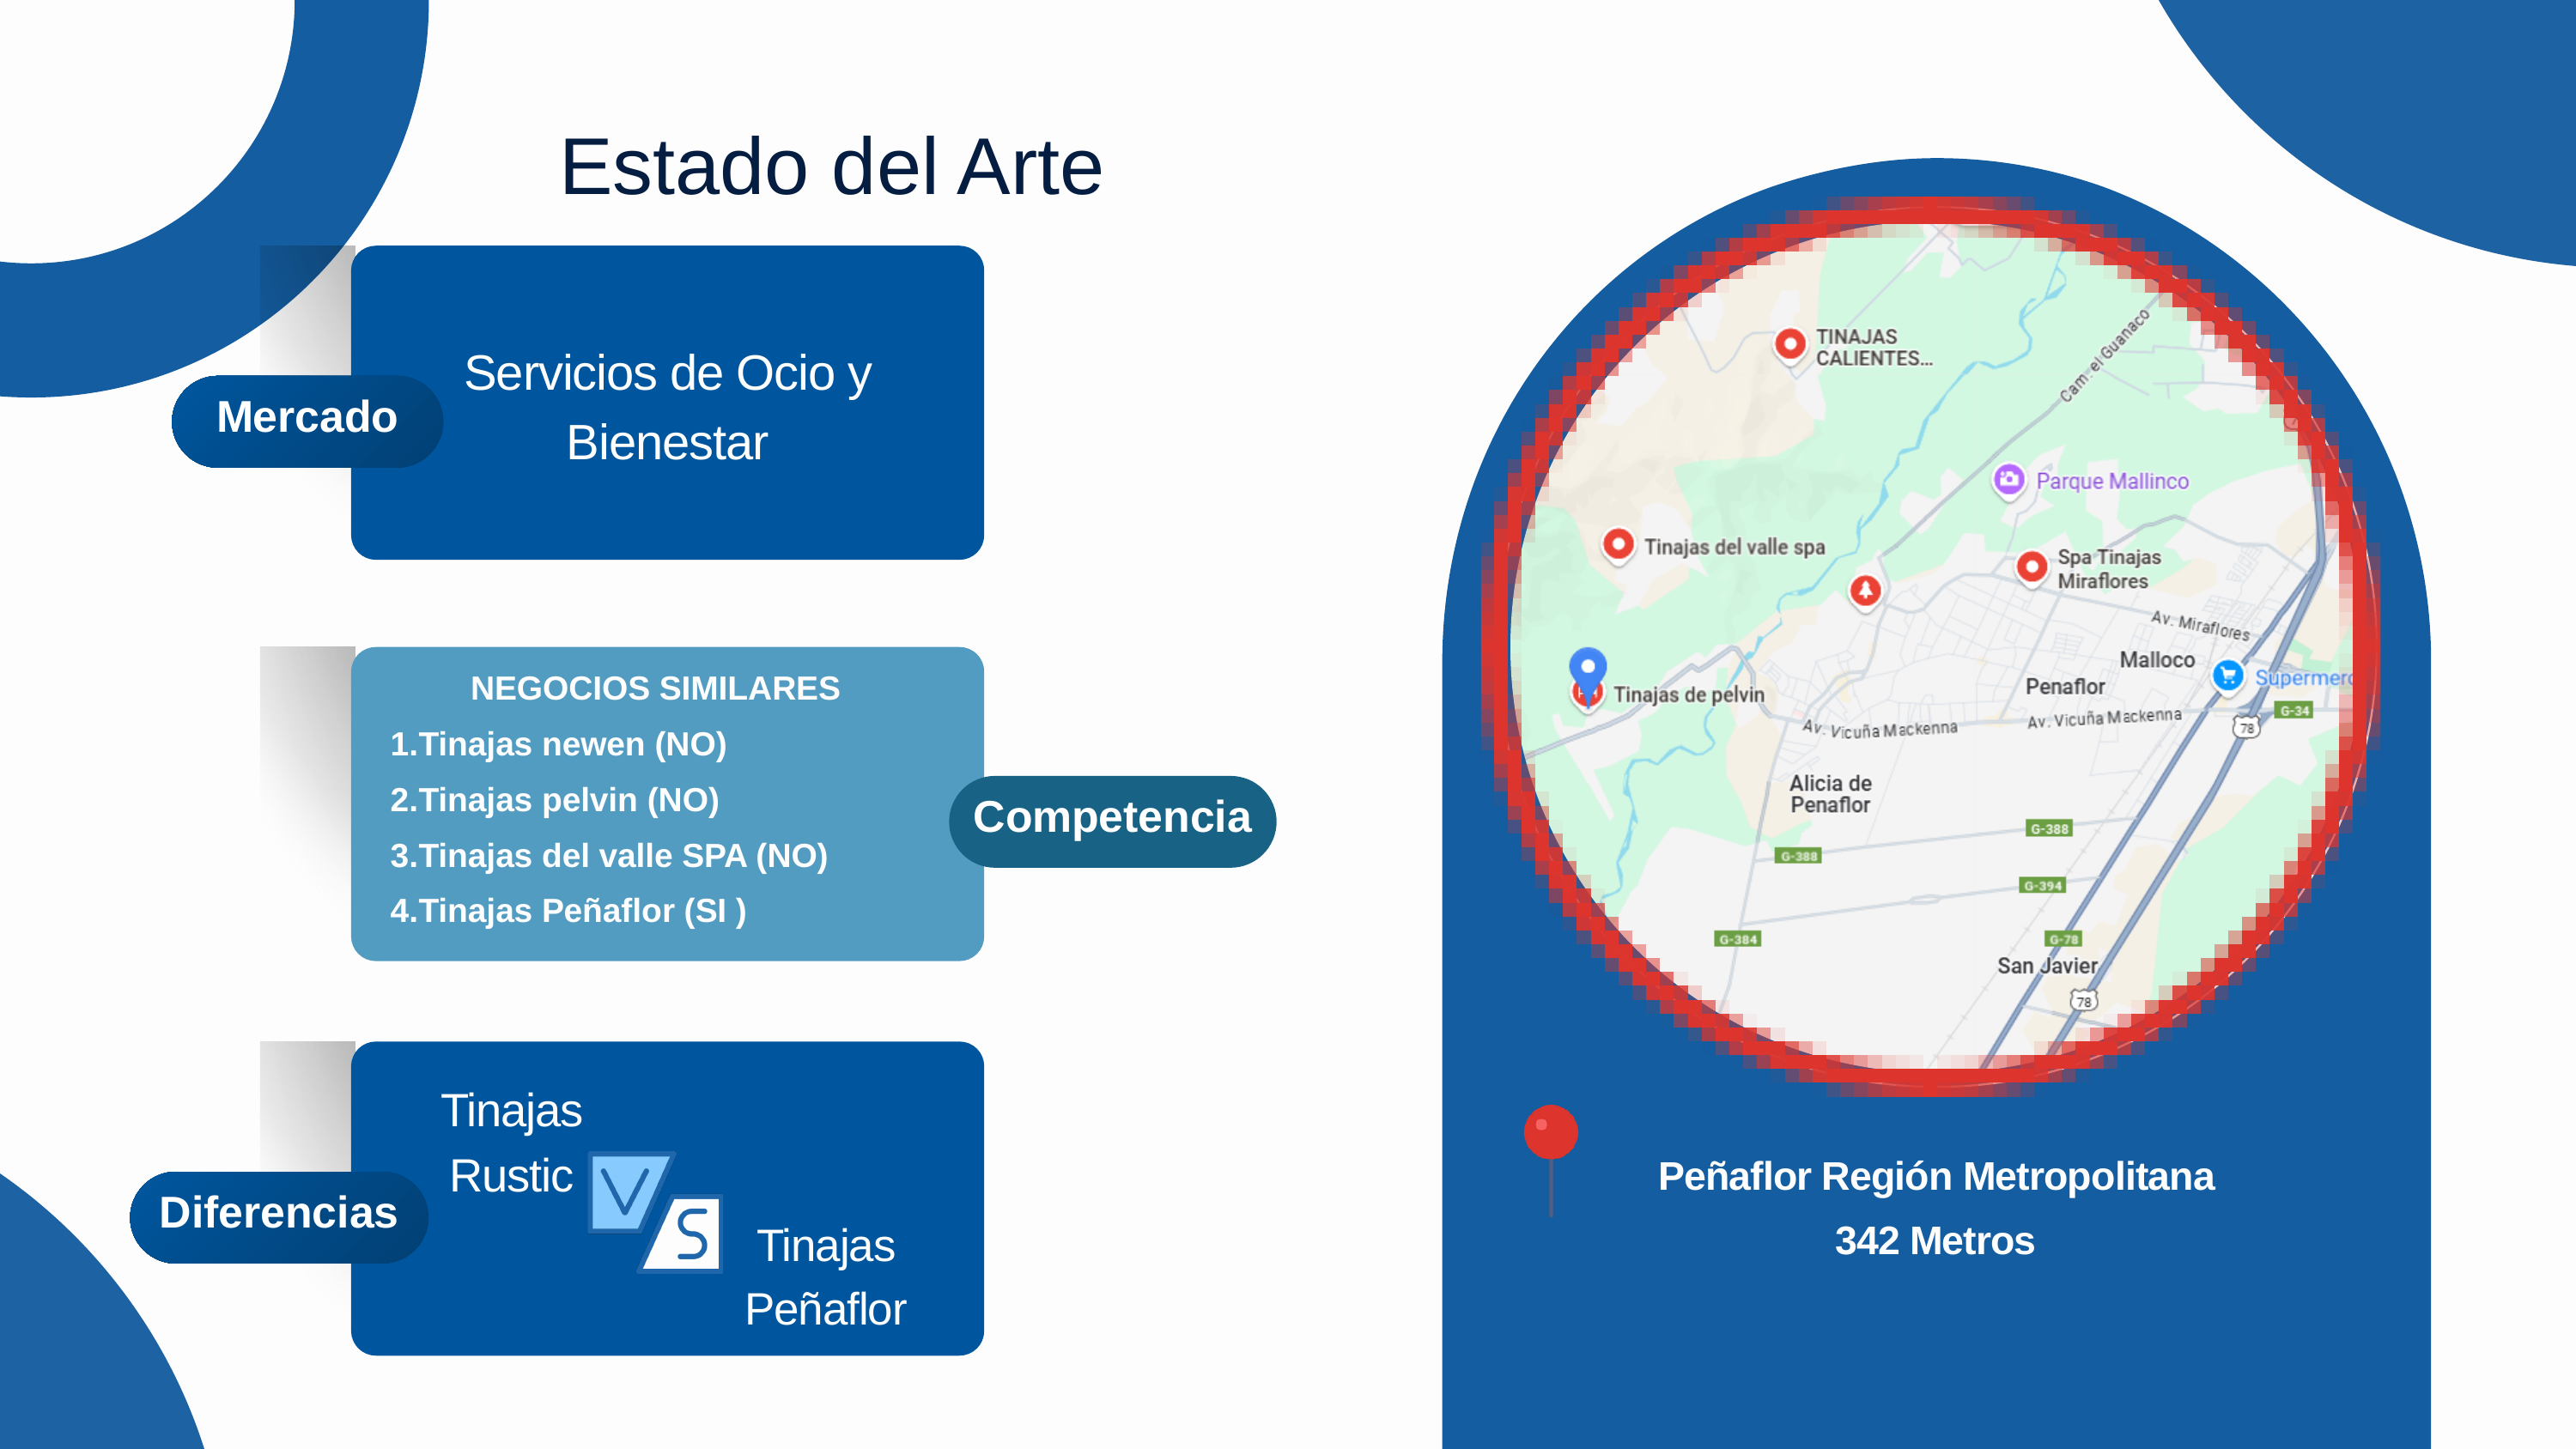

Estado del Arte

Servicios de Ocio y Bienestar

Mercado

NEGOCIOS SIMILARES
Tinajas newen (NO)
Tinajas pelvin (NO)
Tinajas del valle SPA (NO)
Tinajas Peñaflor (SI )

Competencia

Tinajas Rustic

Peñaflor Región Metropolitana

Diferencias
Tinajas Peñaflor
342 Metros